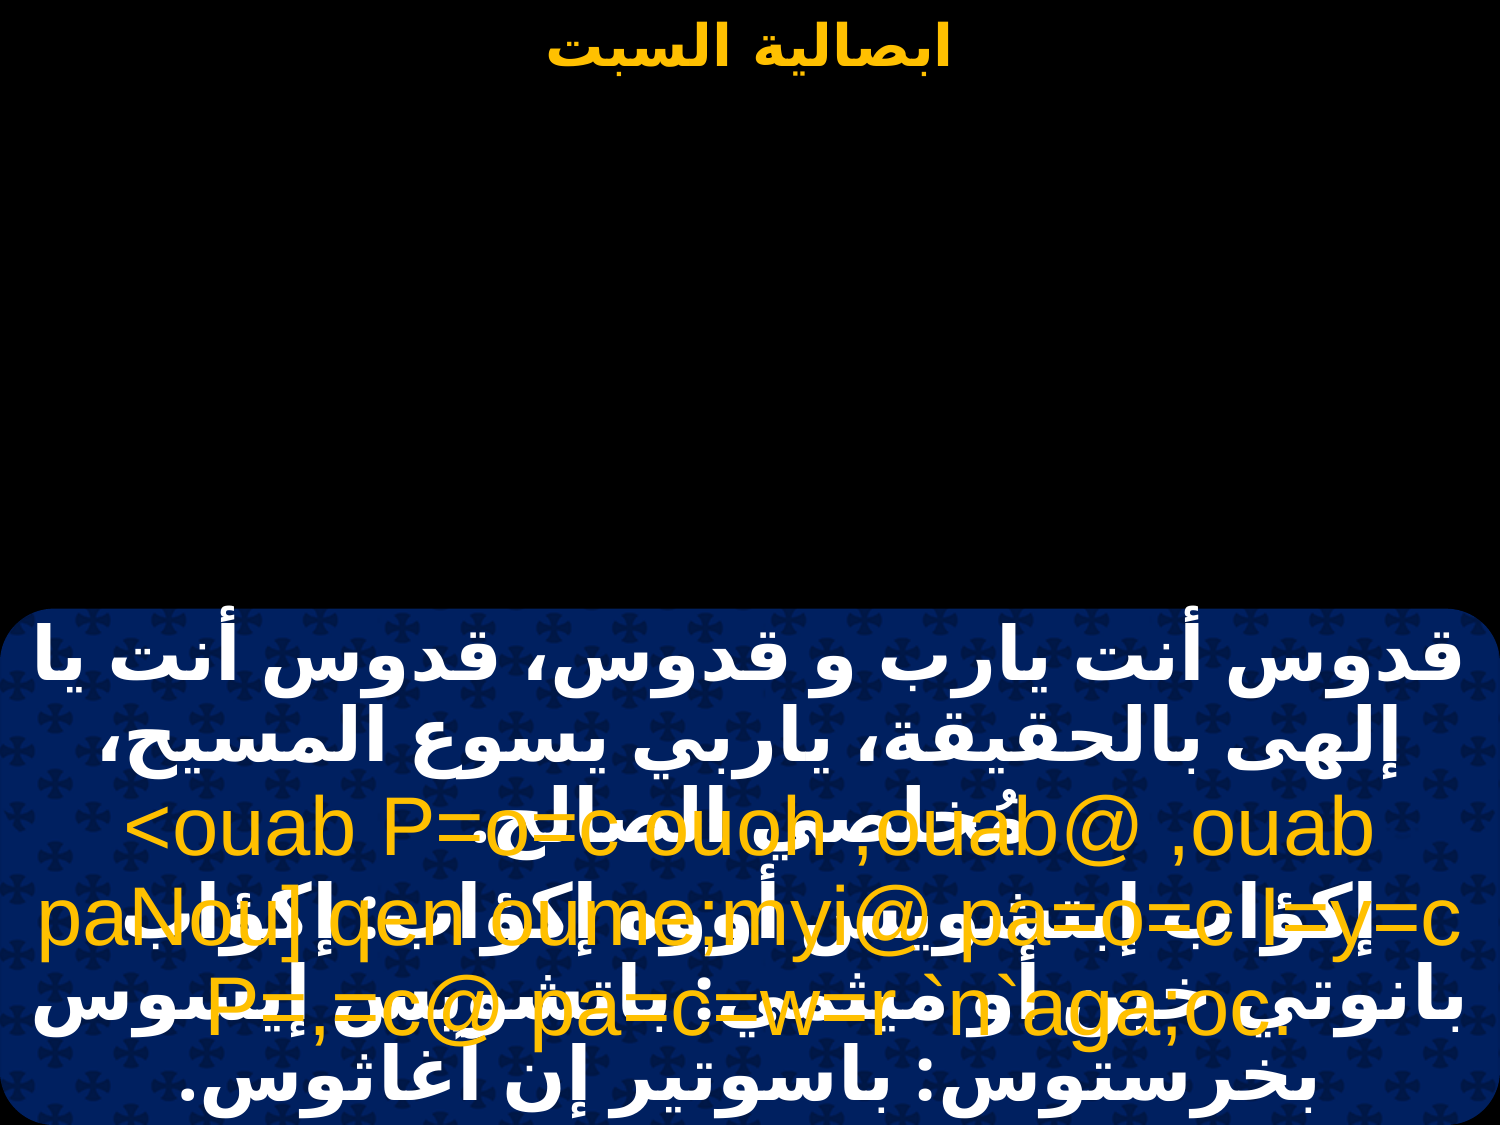

#
قدوس أنت يارب و قدوس، قدوس أنت يا إلهى بالحقيقة، ياربي يسوع المسيح، مُخلصي الصالح.
<ouab P=o=c ouoh ,ouab@ ,ouab paNou] qen oume;myi@ pa=o=c I=y=c P=,=c@ pa=c=w=r `n`aga;oc.
إكؤاب إبتشويس أووه إكؤاب: إكؤاب بانوتي خين أو ميثمي: باتشويس إيسوس بخرستوس: باسوتير إن آغاثوس.